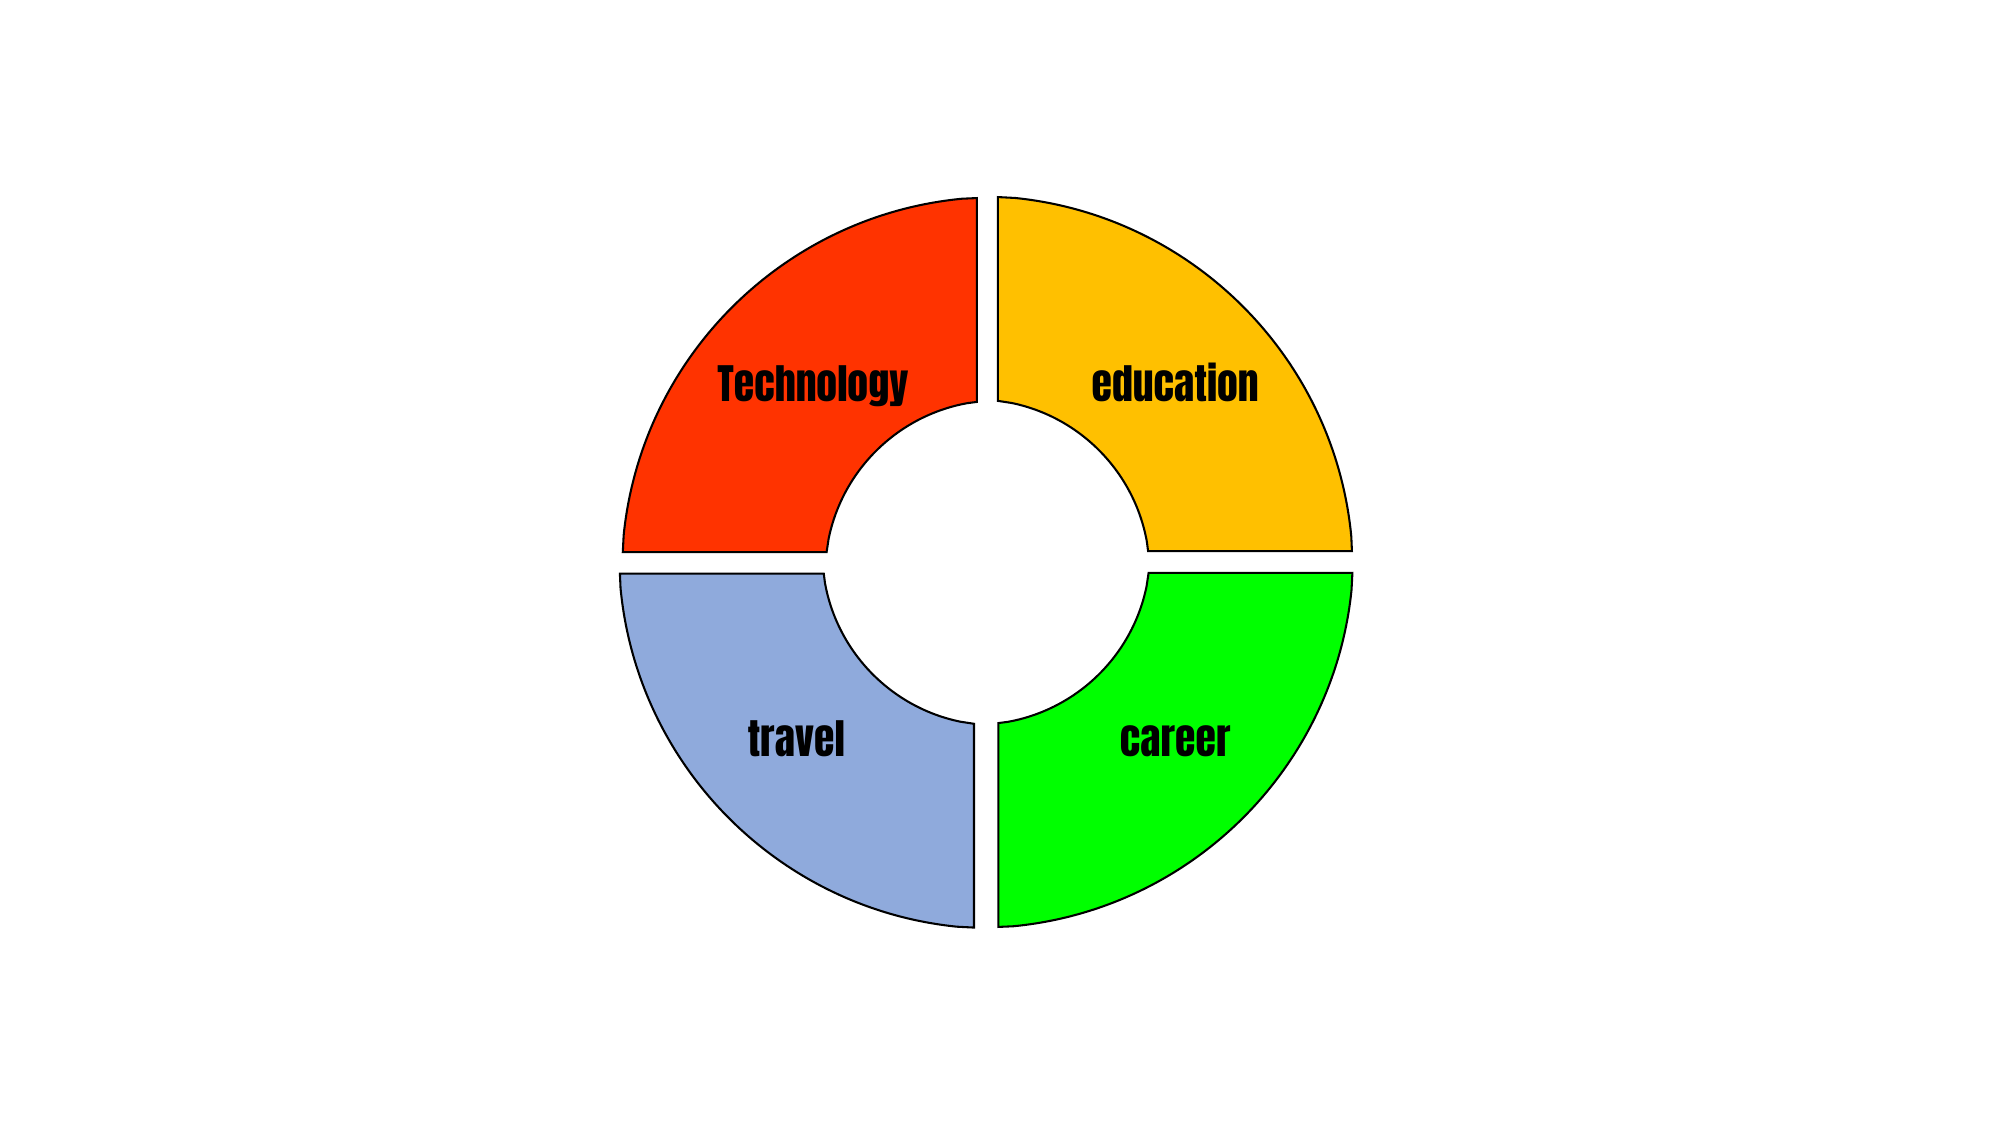

Access to Global Knowledge:

Technology

education
helps learners access academic resources, scientific research, and global knowledge.
Opening Doors to International Study
study abroad in countries like the US, Canada, or even non-English speaking nations like Germany, a strong, certified English score (like IELTS) is usually the first requirement. It proves your ability to thrive in an international academic environment.

travel

career